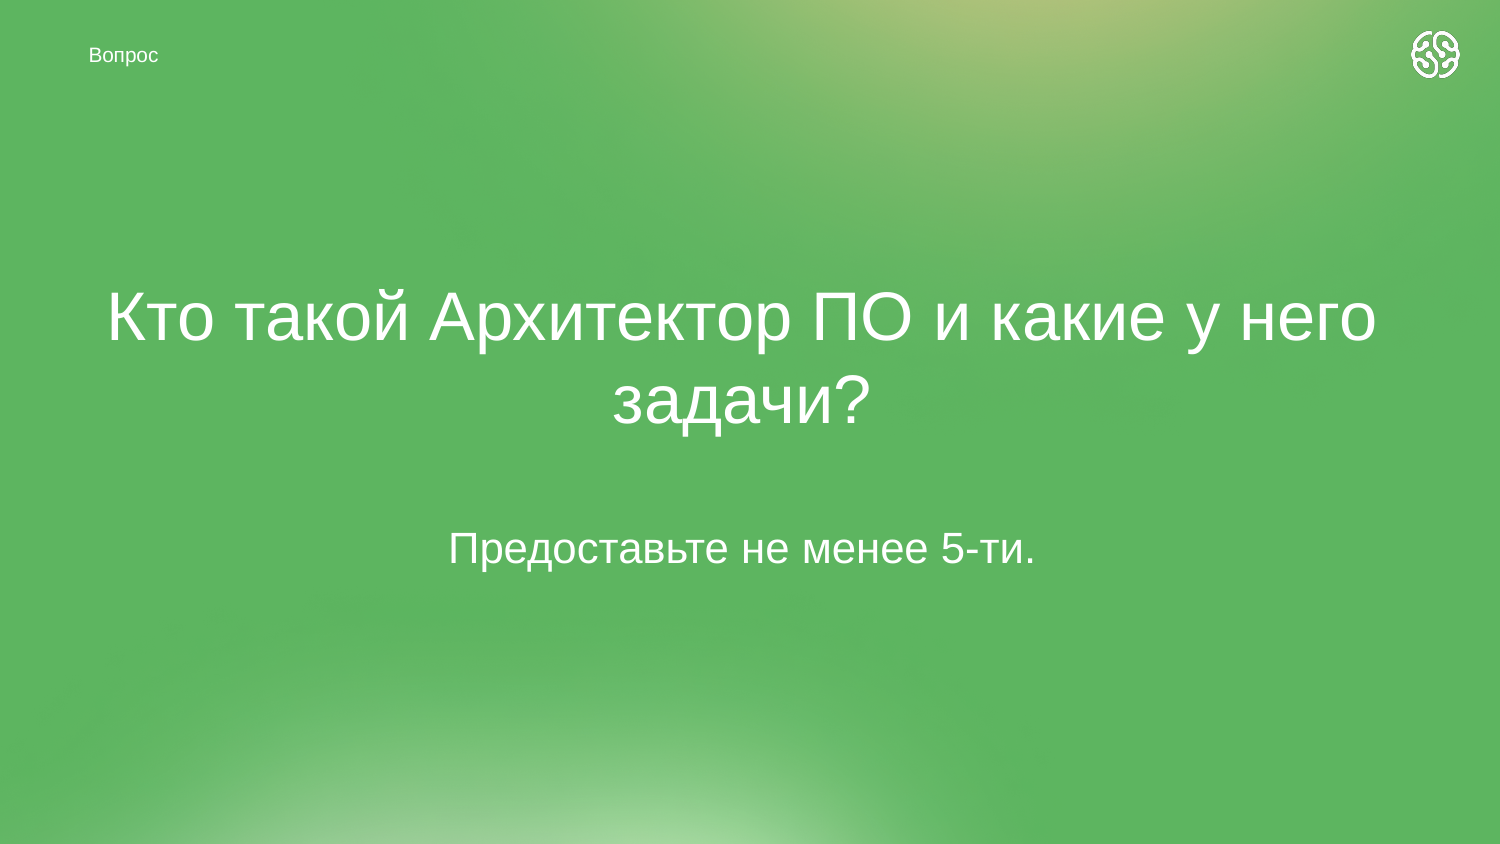

Вопрос
# Кто такой Архитектор ПО и какие у него задачи?

Предоставьте не менее 5-ти.